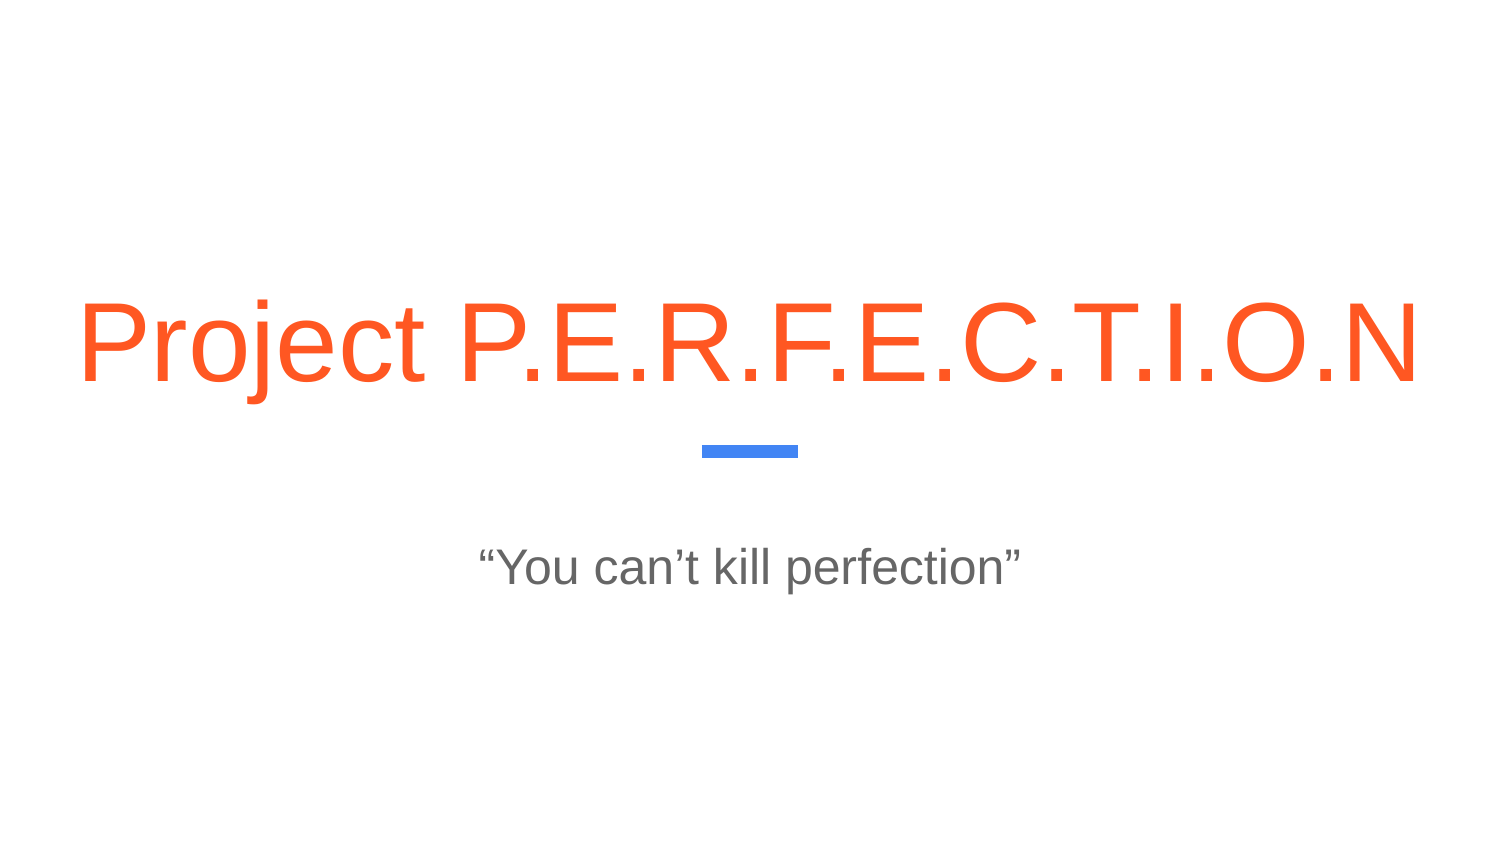

# Project P.E.R.F.E.C.T.I.O.N
“You can’t kill perfection”